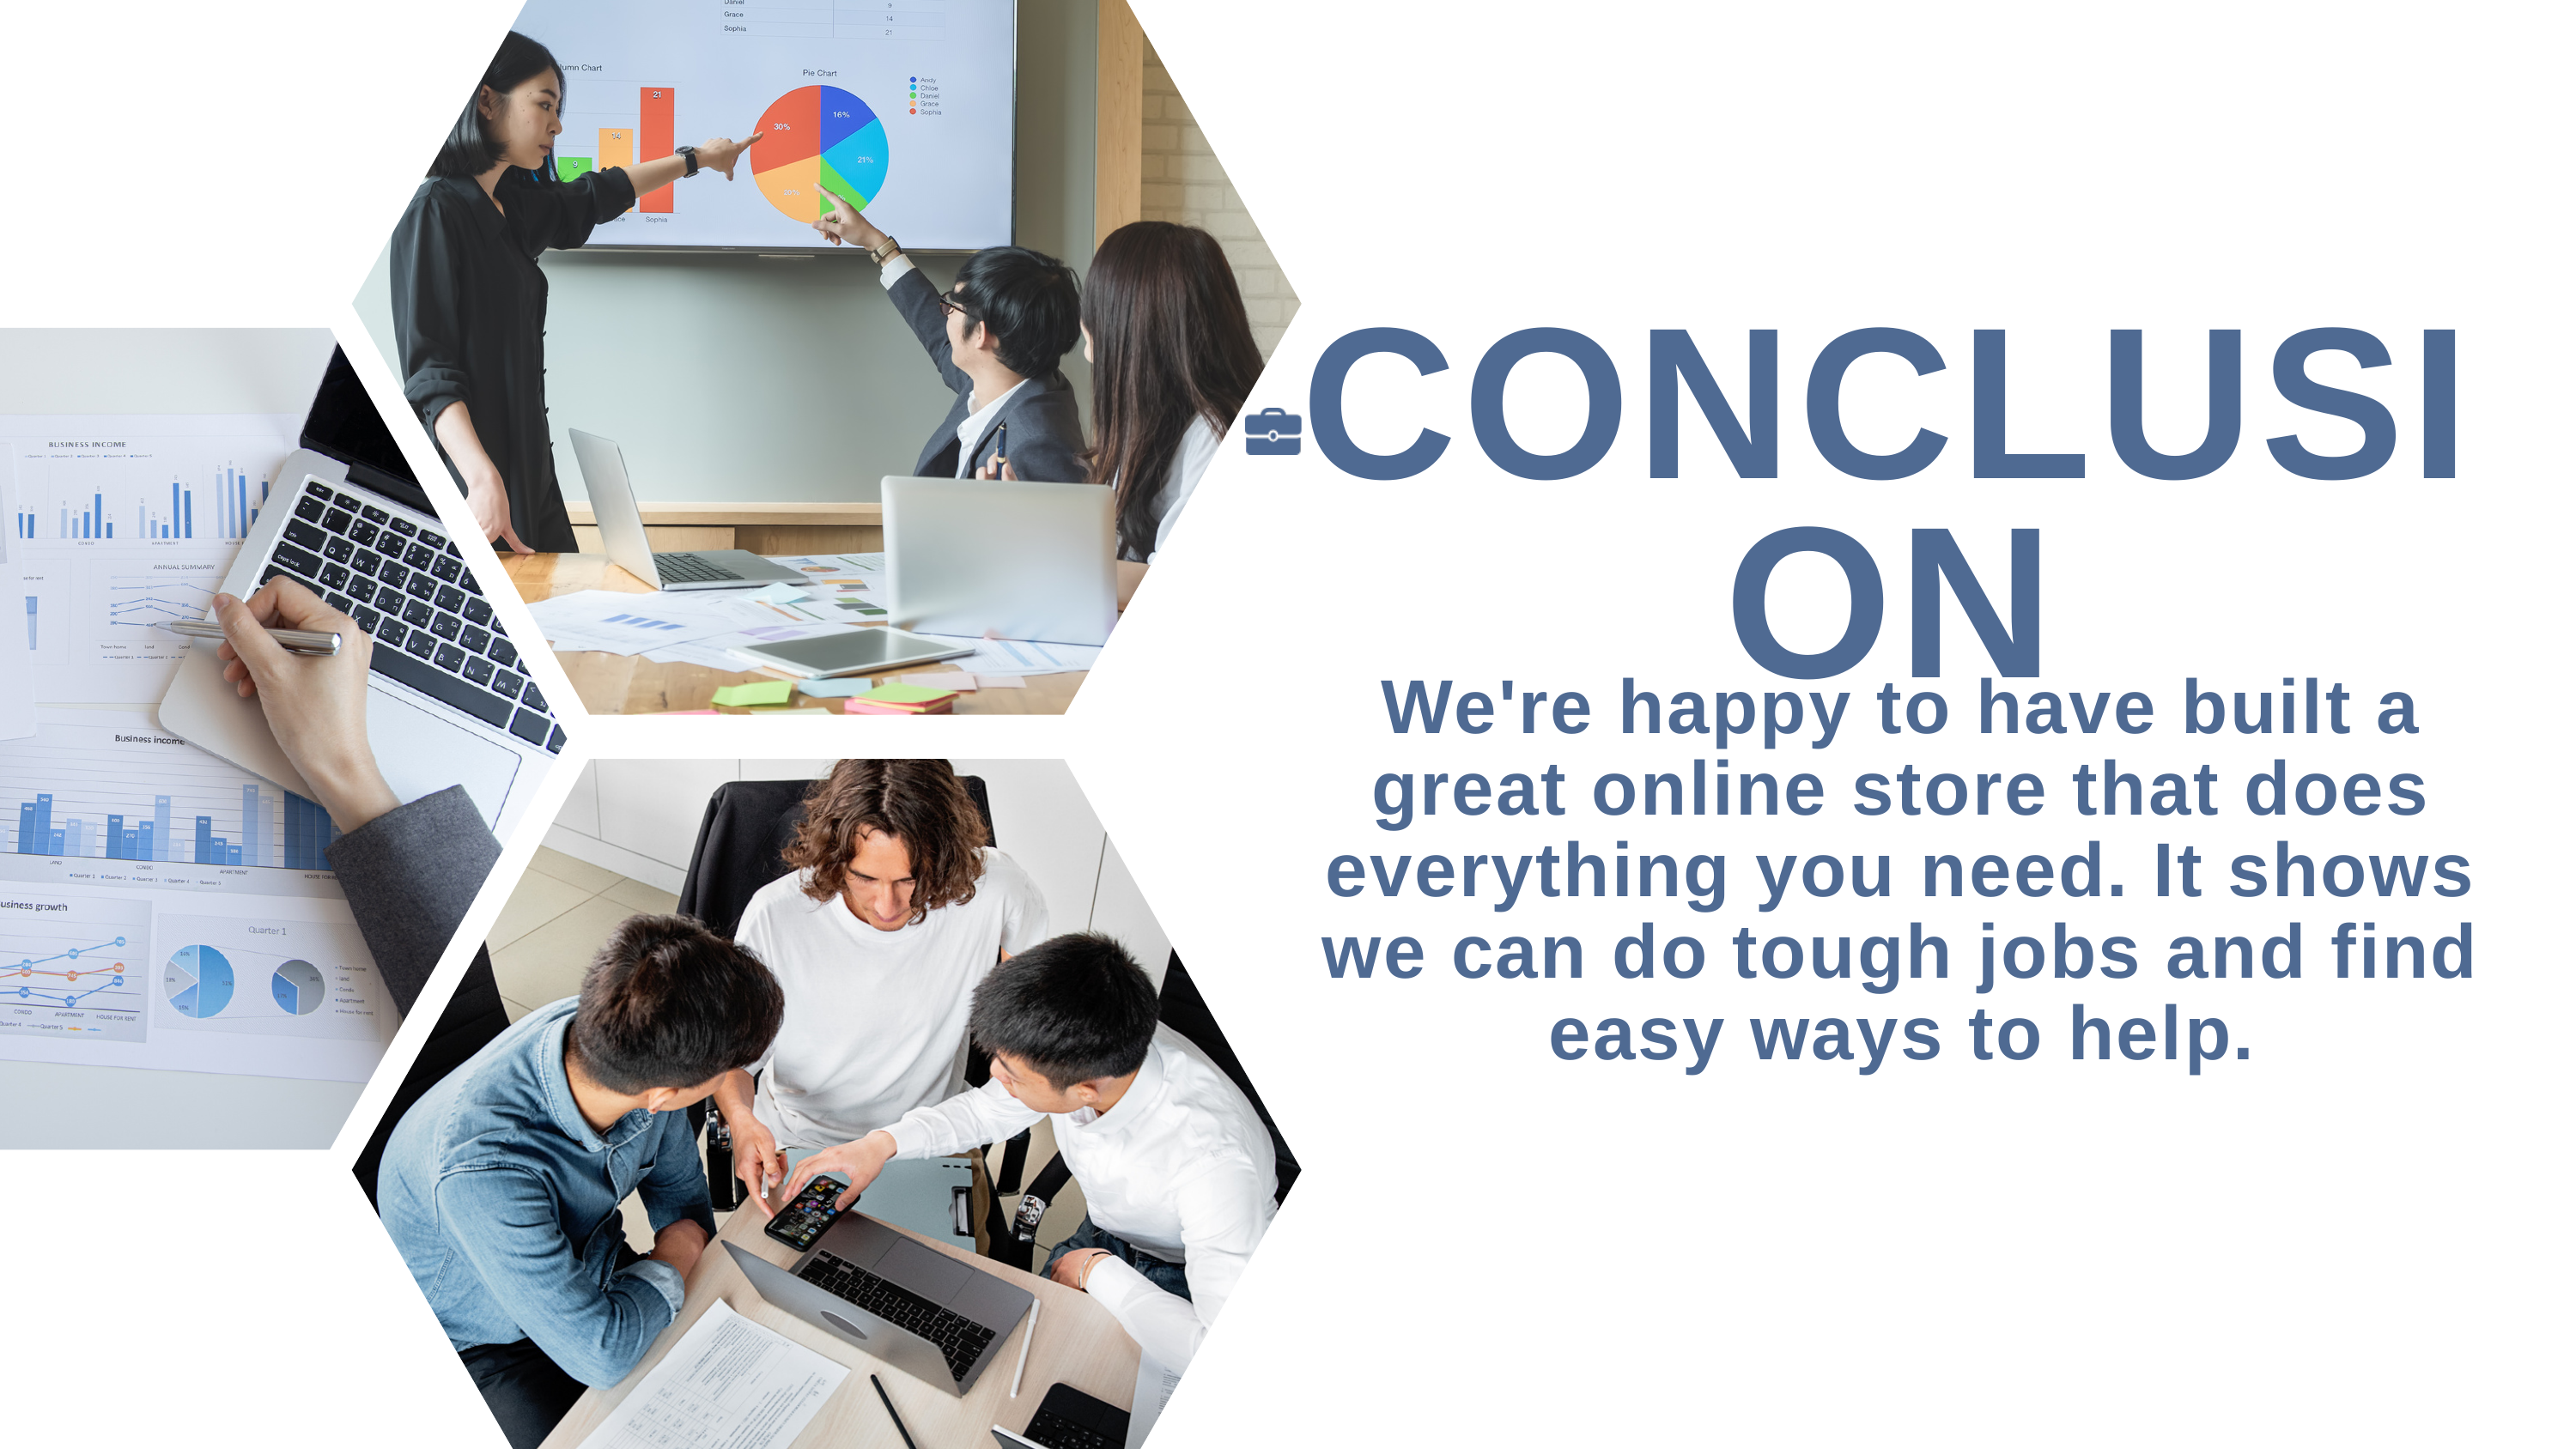

CONCLUSION

We're happy to have built a great online store that does everything you need. It shows we can do tough jobs and find easy ways to help.